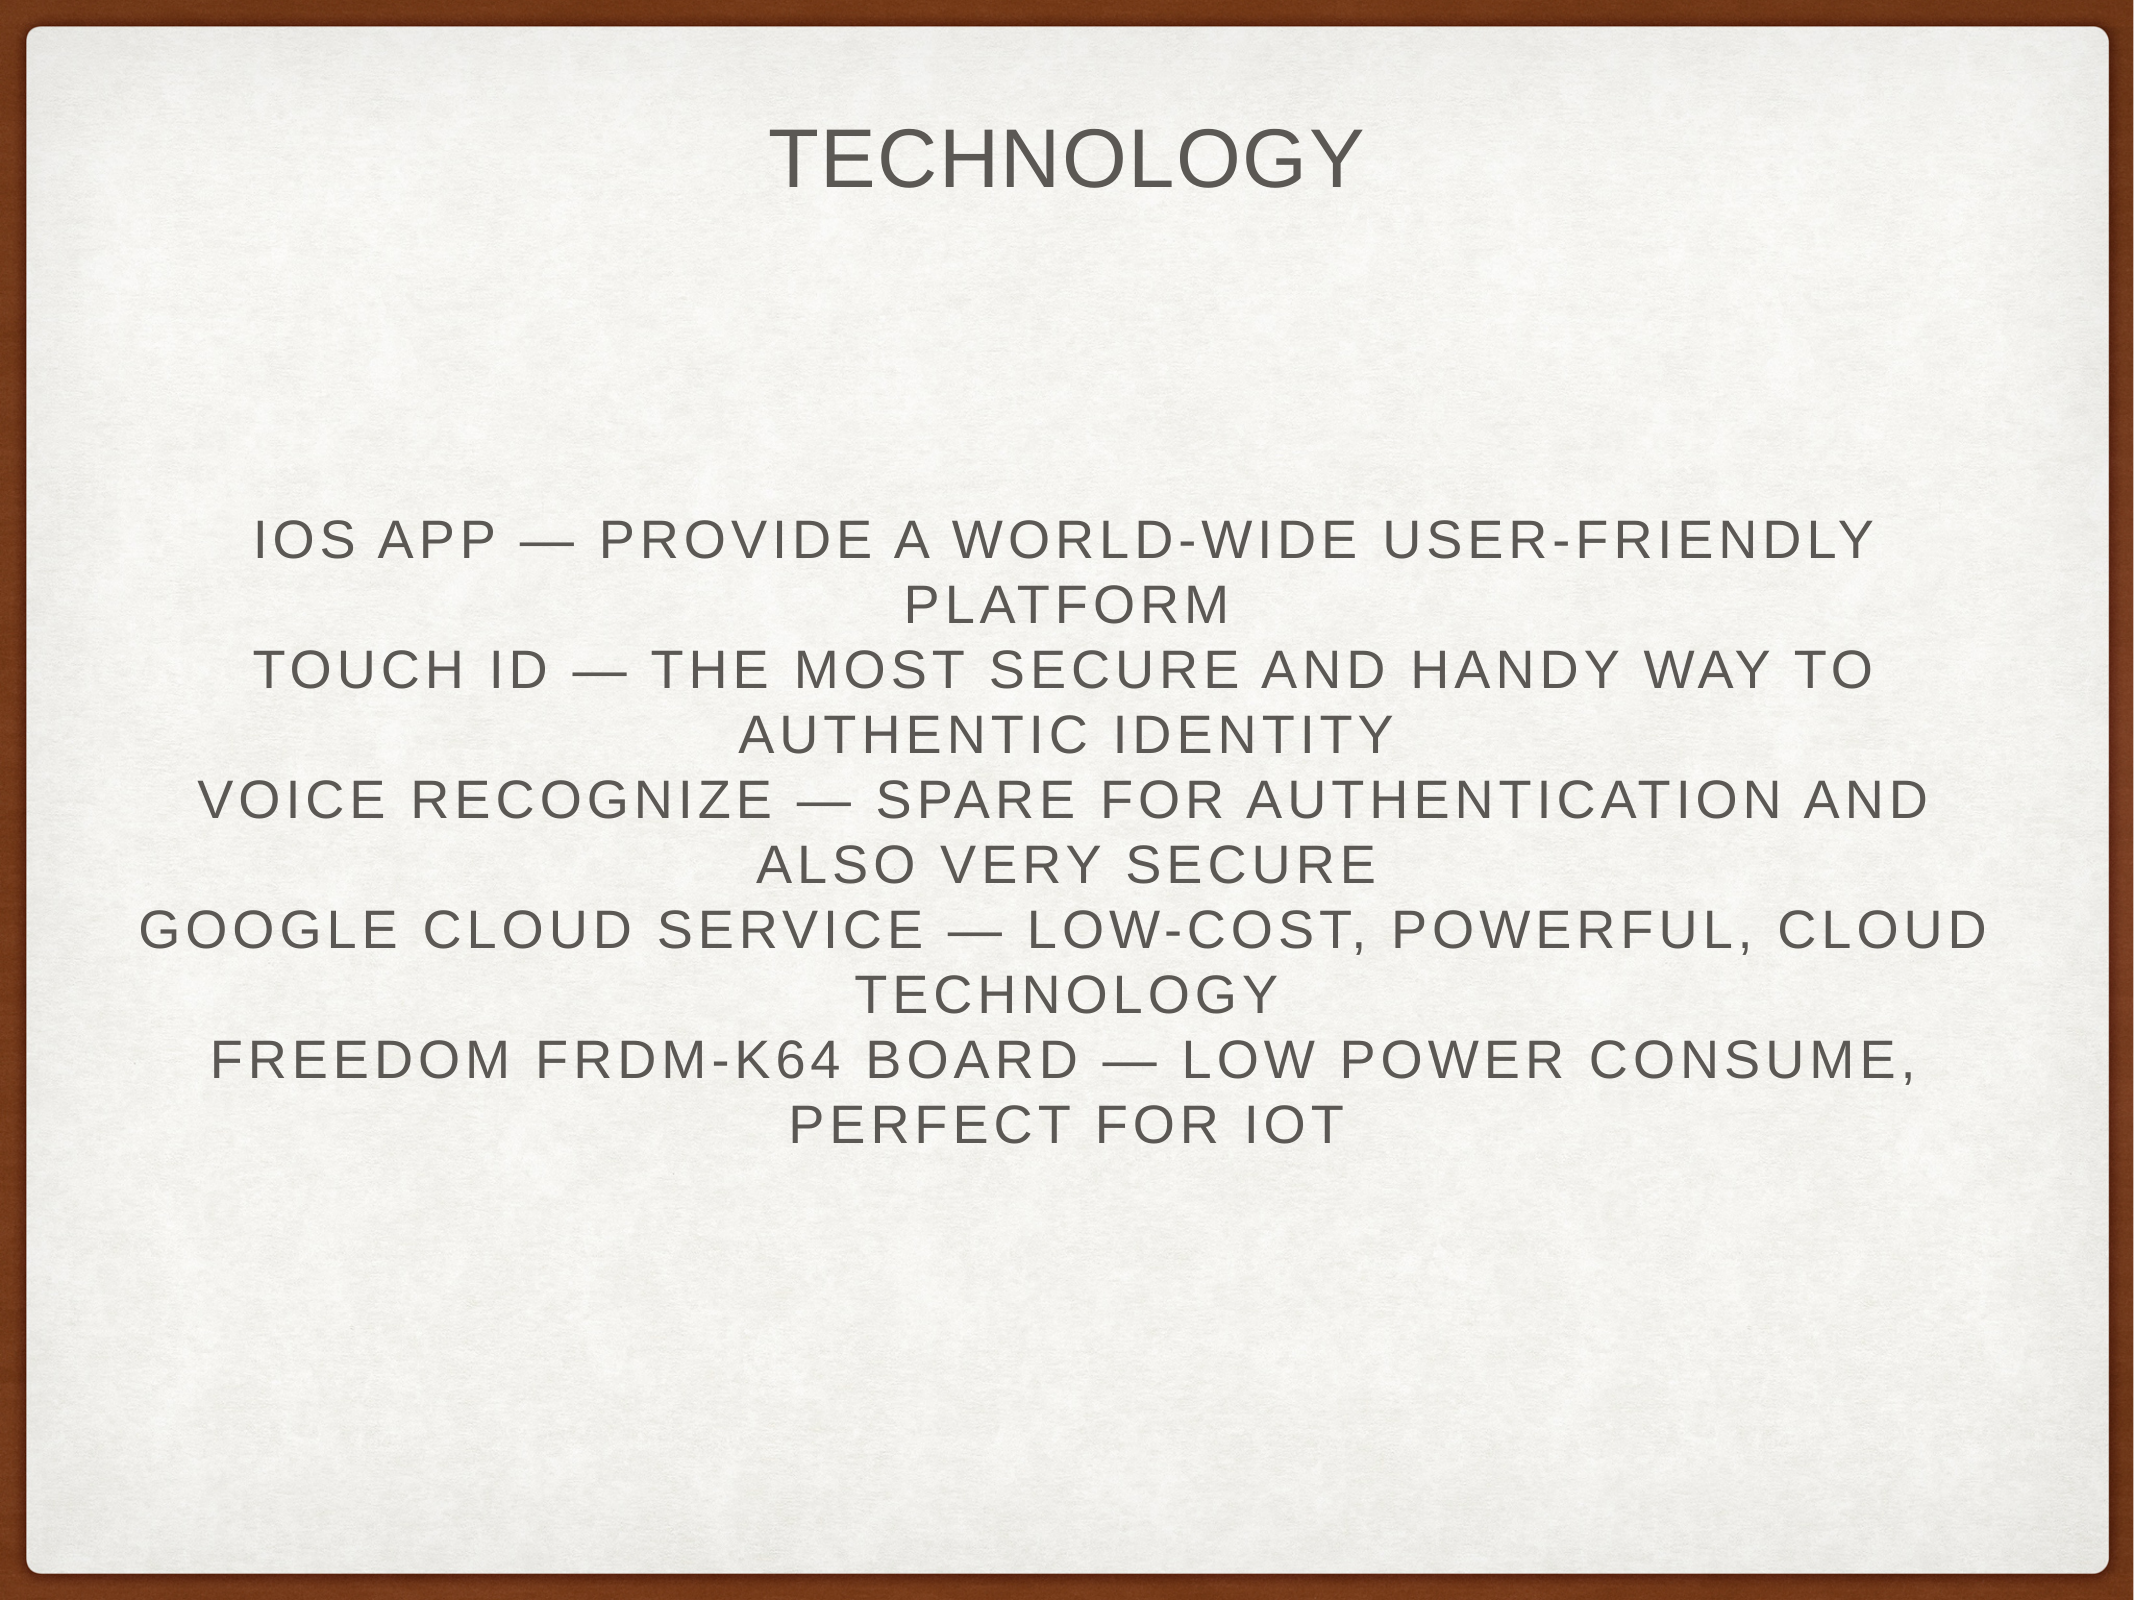

# Technology
iOS APP — Provide a World-wide User-friendly Platform
Touch ID — The Most Secure and Handy way to Authentic Identity
Voice Recognize — Spare for Authentication and also Very Secure
Google Cloud Service — Low-cost, Powerful, Cloud Technology
Freedom FRDM-K64 Board — Low power consume, Perfect for IoT